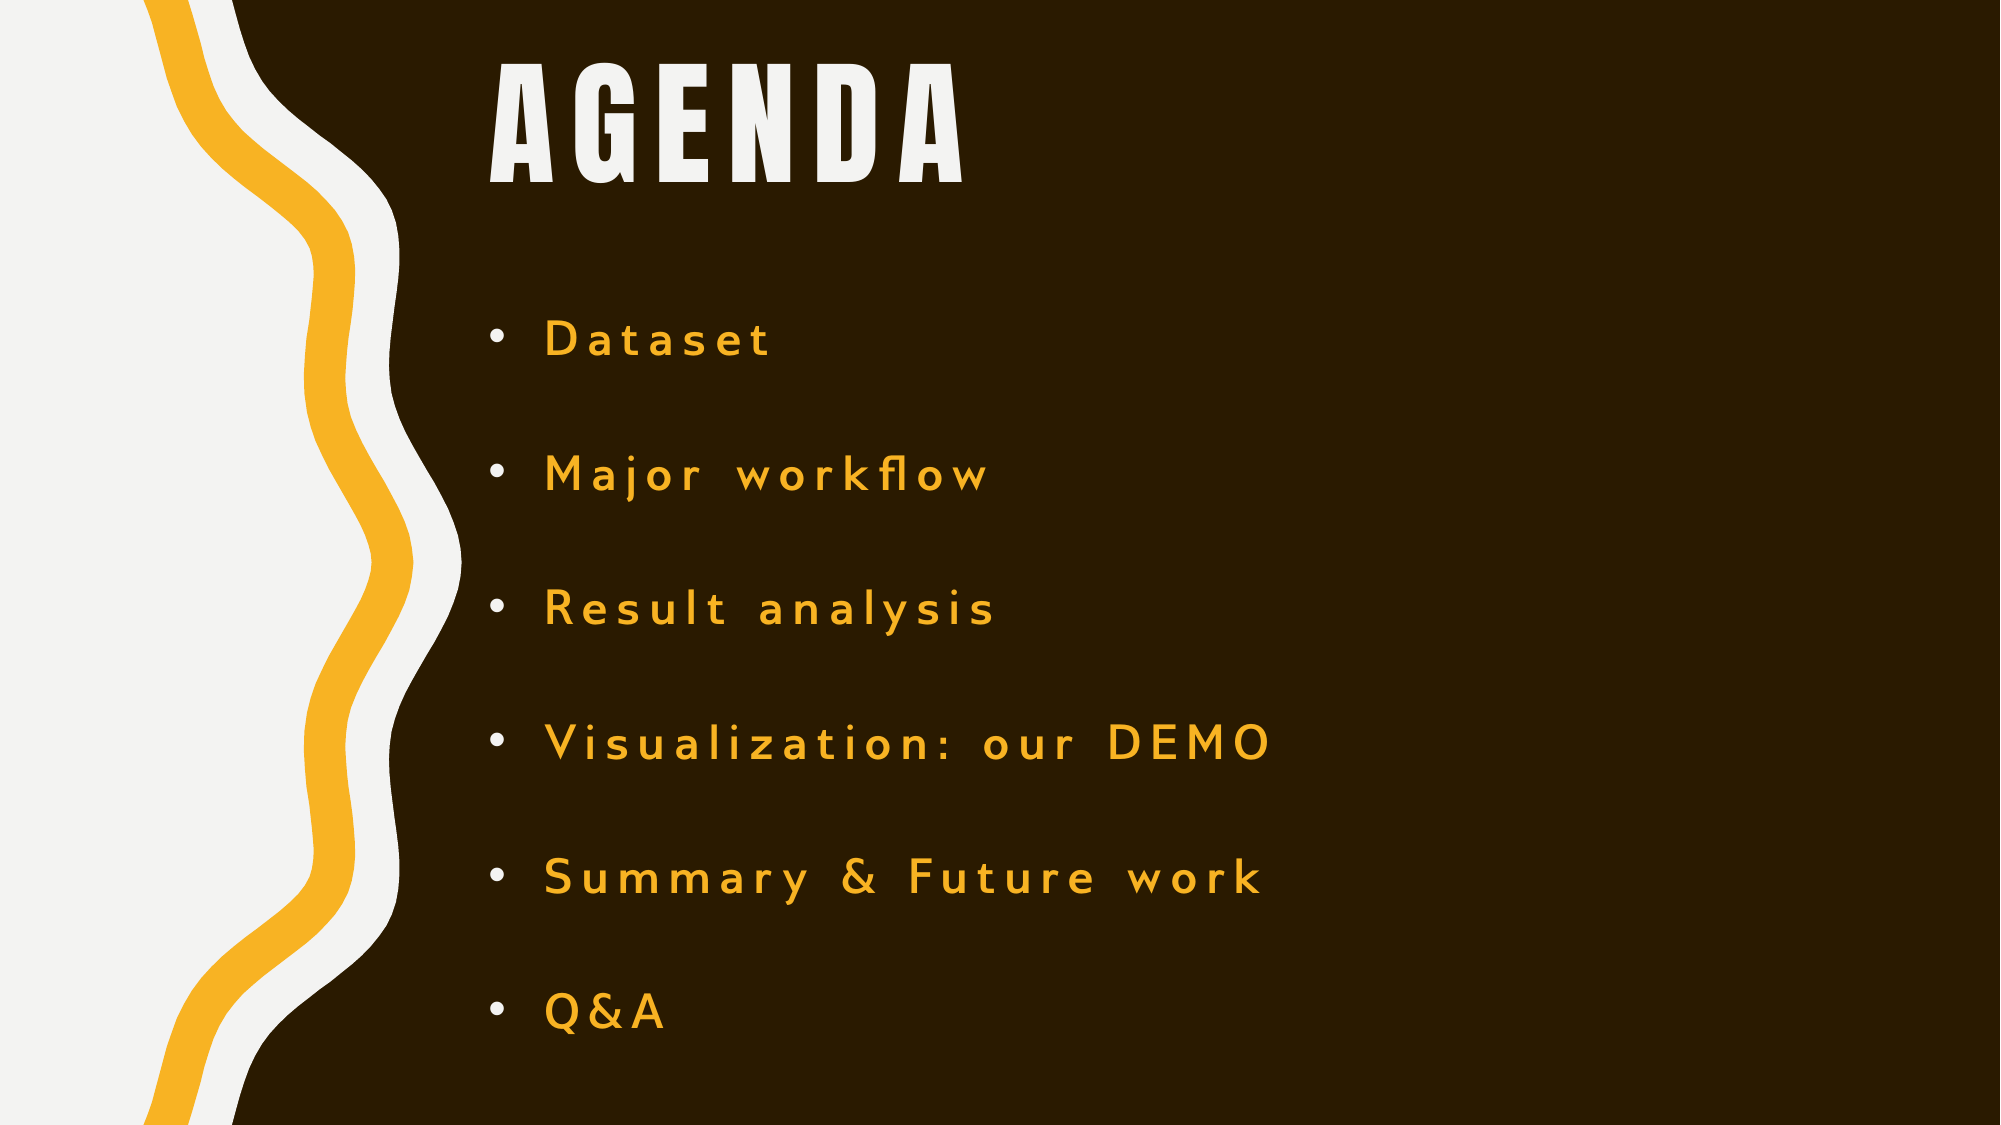

# agenda
Dataset
Major workflow
Result analysis
Visualization: our DEMO
Summary & Future work
Q&A